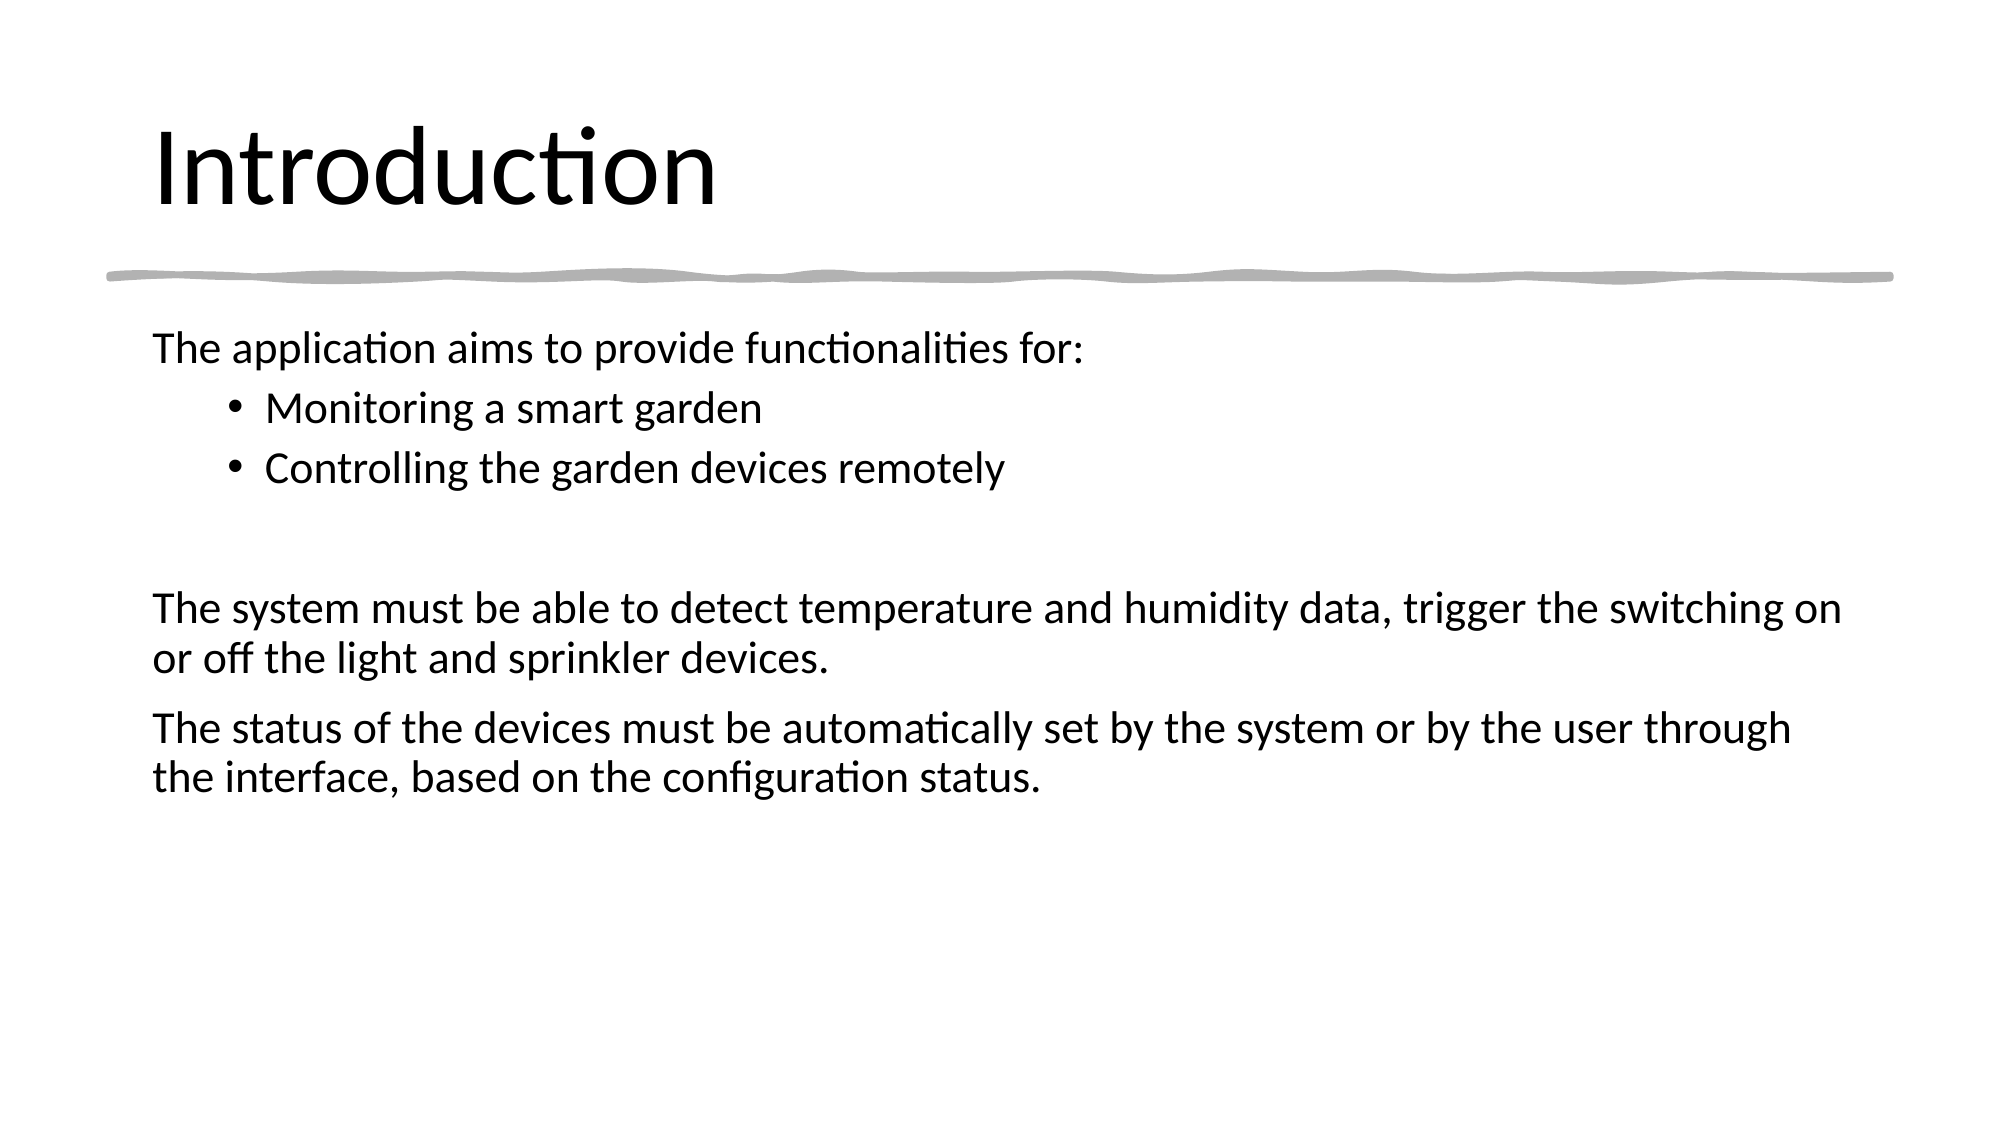

# Introduction

The application aims to provide functionalities for:
Monitoring a smart garden
Controlling the garden devices remotely

The system must be able to detect temperature and humidity data, trigger the switching on or off the light and sprinkler devices.
The status of the devices must be automatically set by the system or by the user through the interface, based on the configuration status.